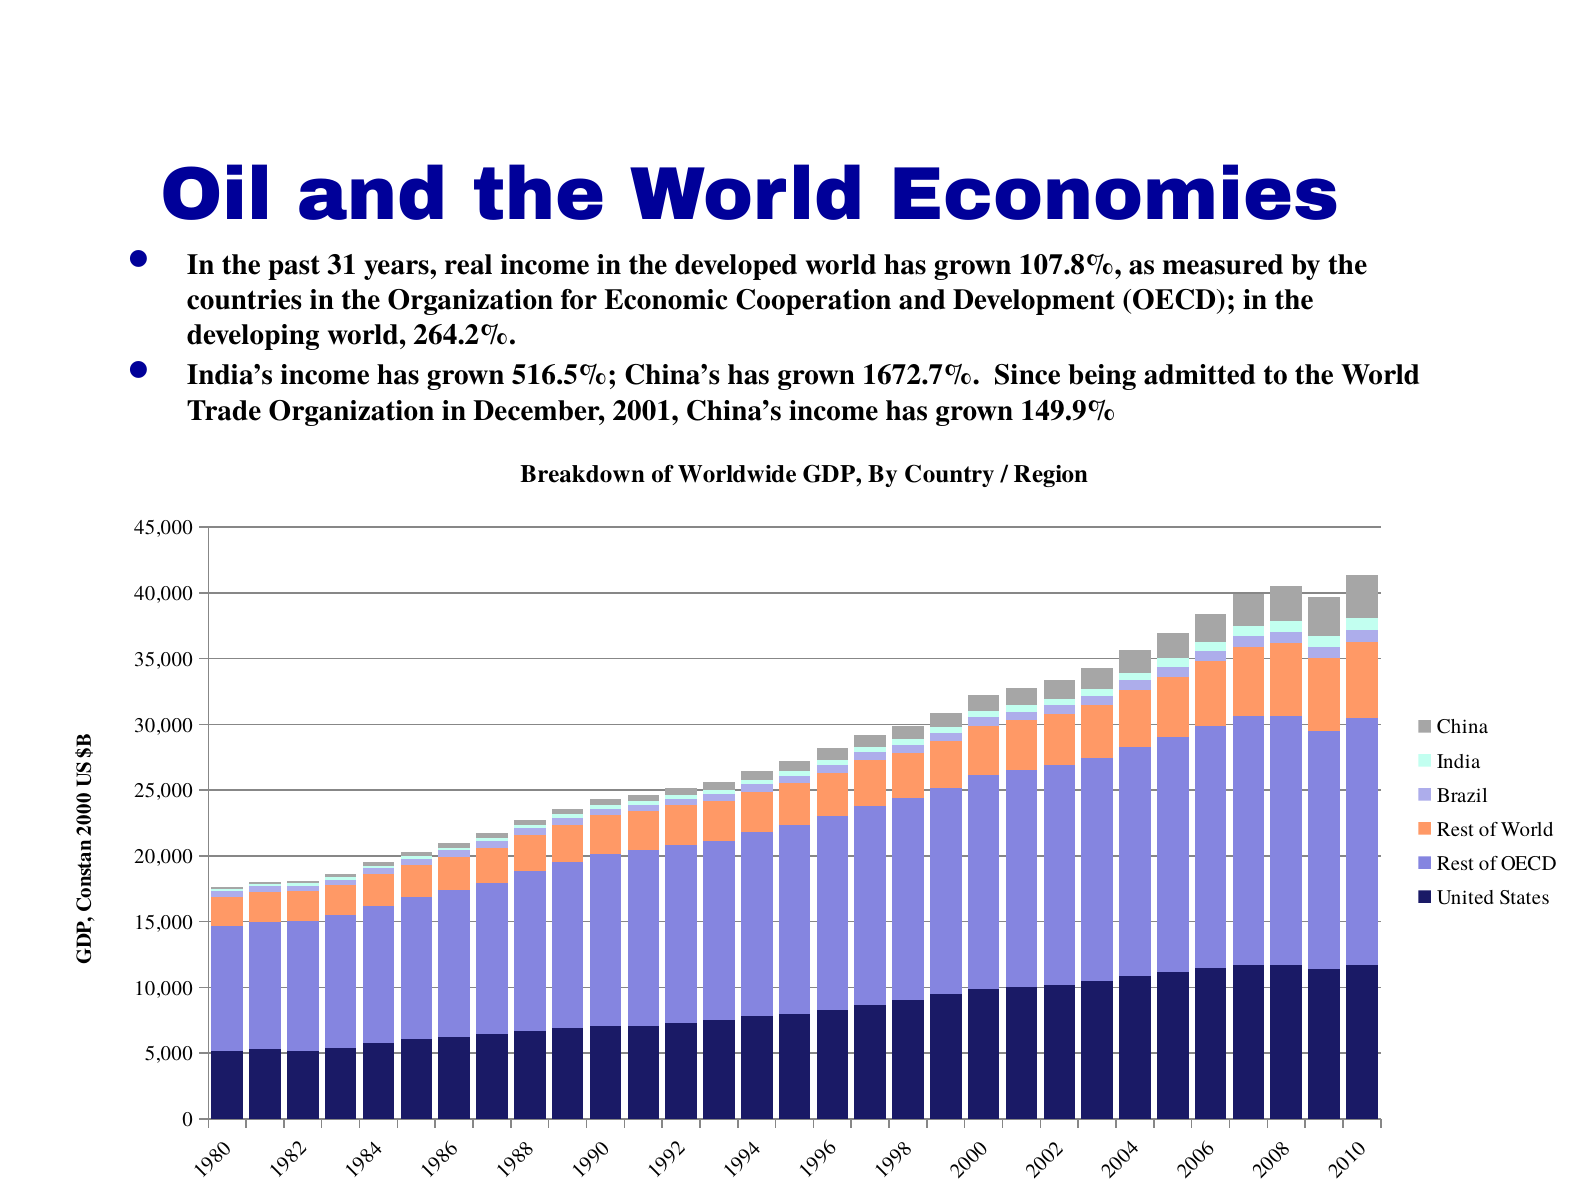

# Oil and the World Economies
In the past 31 years, real income in the developed world has grown 107.8%, as measured by the countries in the Organization for Economic Cooperation and Development (OECD); in the developing world, 264.2%.
India’s income has grown 516.5%; China’s has grown 1672.7%.  Since being admitted to the World Trade Organization in December, 2001, China’s income has grown 149.9%

### Chart: Breakdown of Worldwide GDP, By Country / Region

| Category |  |  |  |  |  |  |
|---|---|---|---|---|---|---|
| 1980 | 5142.142826000001 | 9513.745271652926 | 2224.989947288286 | 430.3787340633925 | 157.57672814337047 | 182.94194281532972 |
| 1981 | 5272.883534000001 | 9711.021596417117 | 2278.2582872199223 | 411.4706589906981 | 167.03027582285927 | 192.45492384172687 |
| 1982 | 5168.468243000001 | 9860.801370425383 | 2283.1379403175765 | 413.8581991966695 | 172.81883736671094 | 209.968321911324 |
| 1983 | 5401.851486000001 | 10064.129159514747 | 2329.991708681868 | 399.7464893037131 | 185.43338743326464 | 232.85486899965832 |
| 1984 | 5790.528098 | 10421.037100585381 | 2419.4822046448 | 420.8097040877573 | 192.5229250115374 | 268.24880908760633 |
| 1985 | 6028.609142 | 10835.627925136765 | 2449.8521983642117 | 454.2466613866635 | 202.59988064620688 | 304.46239831443324 |
| 1986 | 6235.312417000001 | 11140.470859245528 | 2543.4608202838654 | 490.5332252211099 | 212.26032453183157 | 331.2550893661034 |
| 1987 | 6432.708726000001 | 11527.01335208607 | 2642.753826965895 | 508.19060369194 | 220.6603558232305 | 369.68067973257143 |
| 1988 | 6696.494723 | 12113.859898387058 | 2755.5578141365627 | 507.6688306261573 | 241.92624922127598 | 411.45459654235196 |
| 1989 | 6935.196232 | 12615.523322827821 | 2822.336552698556 | 524.317621031587 | 256.3226447082535 | 428.3242350005884 |
| 1990 | 7063.986909 | 13108.238856058648 | 2894.572454899258 | 501.7719633272287 | 270.49469491146914 | 444.60055593061077 |
| 1991 | 7045.461615 | 13381.732509646843 | 2965.9127845588037 | 509.3590939154858 | 273.3717532171668 | 485.50380707622696 |
| 1992 | 7285.404053 | 13556.361076482875 | 2993.065561611505 | 506.9808202887821 | 288.35325933310713 | 554.4453476810512 |
| 1993 | 7494.677822999999 | 13637.313377338793 | 3037.5444008870127 | 530.6322408340986 | 302.1008663883572 | 632.0676963563982 |
| 1994 | 7803.0486169999995 | 13977.805795460637 | 3103.713648596052 | 558.9380741825961 | 322.2031102590115 | 714.8685645790863 |
| 1995 | 8001.951767999999 | 14324.489100585552 | 3197.231596837741 | 583.6254298659247 | 346.59148210650636 | 792.7892381182066 |
| 1996 | 8304.827021 | 14695.741745232739 | 3328.18023881302 | 596.1733766080421 | 372.7841339028011 | 872.0681619300274 |
| 1997 | 8679.055676999998 | 15107.937926659675 | 3469.6057457042407 | 616.2938633026698 | 387.8986609092143 | 953.17050098952 |
| 1998 | 9060.995818 | 15299.868292014988 | 3486.7358715887653 | 616.5273134746162 | 411.9233214633376 | 1027.5178000667024 |
| 1999 | 9502.234627 | 15658.981823809454 | 3565.899271436567 | 618.0739208637609 | 442.3533797859588 | 1105.609152871772 |
| 2000 | 9898.8 | 16278.734829353414 | 3731.7578065155694 | 644.7018311013939 | 460.1820315030952 | 1198.4803217130009 |
| 2001 | 10007.02671 | 16488.21971536233 | 3800.532076967864 | 653.149809198703 | 484.1892429795925 | 1297.95418841518 |
| 2002 | 10189.88643 | 16708.386275565204 | 3882.840127959324 | 670.5126657372142 | 502.4278347152392 | 1416.0680195609611 |
| 2003 | 10444.89729 | 16960.31727447182 | 4074.3324256101437 | 678.2177619786831 | 544.4855504672596 | 1557.6748215170574 |
| 2004 | 10819.30322 | 17456.931655752225 | 4359.8136023787 | 716.9595434888831 | 589.5590107003942 | 1714.99997849028 |
| 2005 | 11150.36528 | 17857.309390533177 | 4624.988798139679 | 739.6131249993075 | 644.4995681826559 | 1908.7949760596816 |
| 2006 | 11448.542729999997 | 18406.569813299844 | 4931.374914472147 | 768.8674894360392 | 704.2564868299202 | 2151.211938019261 |
| 2007 | 11670.846254824199 | 18941.892716973252 | 5264.299224738769 | 815.7033904738728 | 773.3933720394785 | 2456.684033217996 |
| 2008 | 11668.453035092296 | 18987.963472582203 | 5501.578722307458 | 857.827247452683 | 811.5400362248412 | 2692.525700406924 |
| 2009 | 11357.068556640997 | 18168.525408344383 | 5486.913646426541 | 852.2973965047032 | 885.4301845768152 | 2940.225014706471 |
| 2010 | 11681.216873662397 | 18771.535599197025 | 5781.580837757331 | 916.1314278962884 | 971.4860680963551 | 3243.0685439463837 |